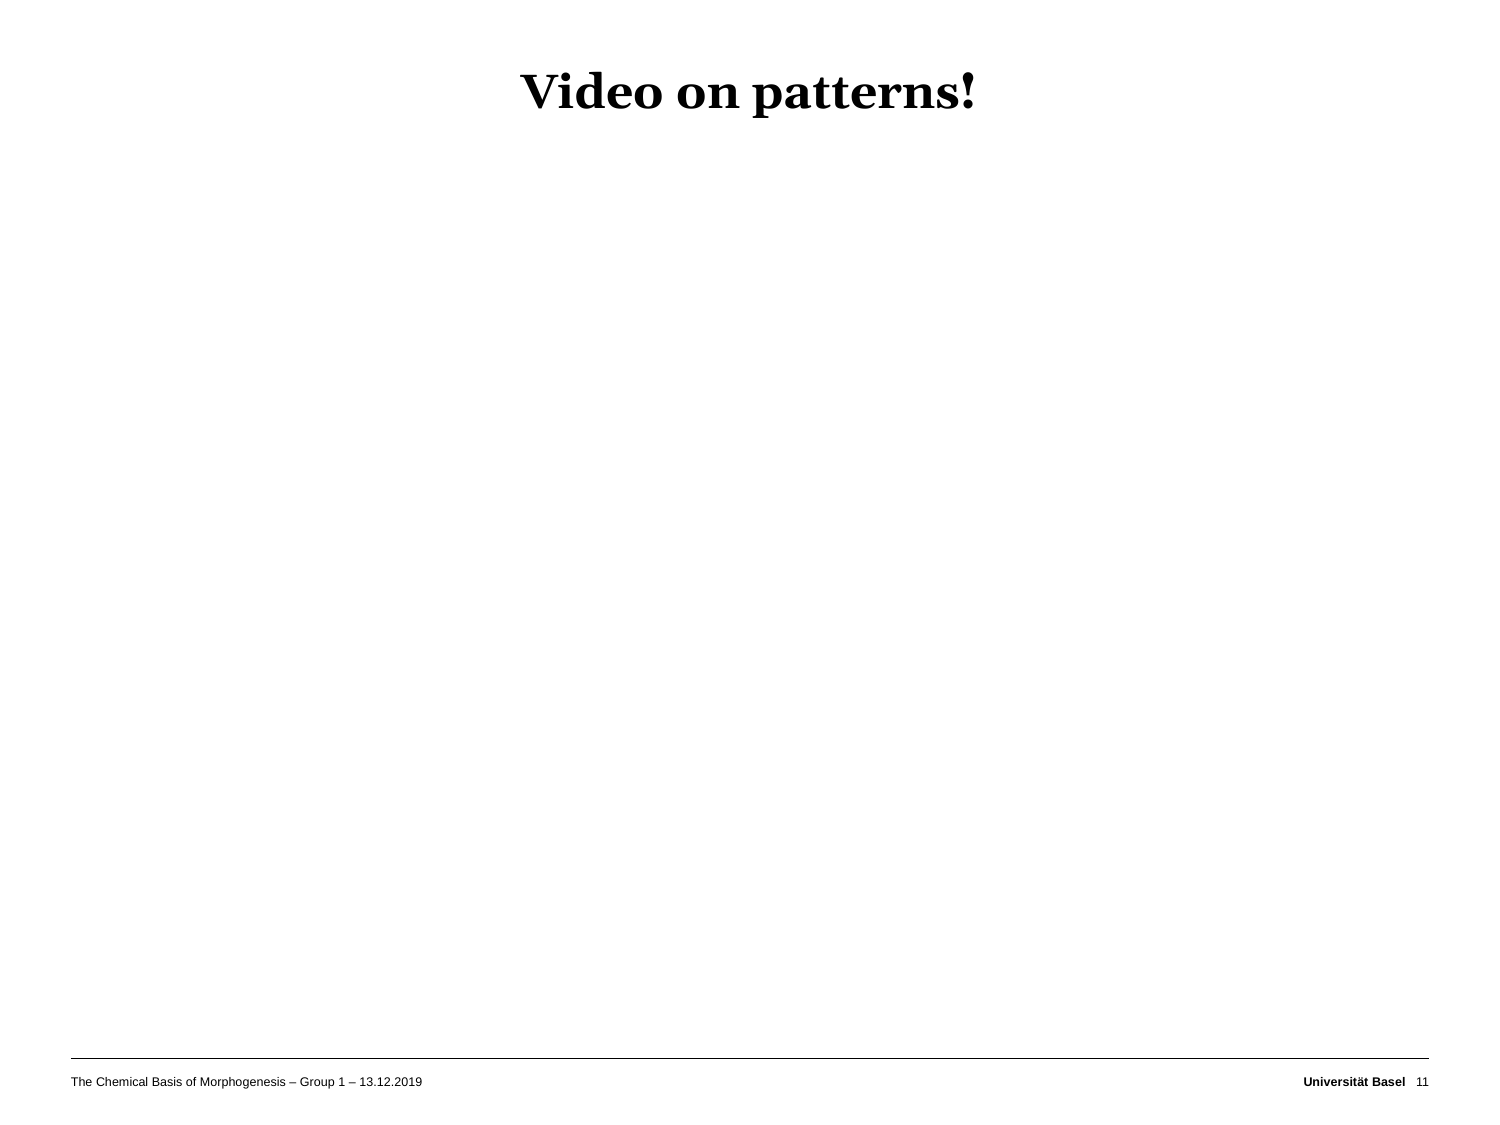

# Video on patterns!

The Chemical Basis of Morphogenesis – Group 1 – 13.12.2019
Universität Basel
11